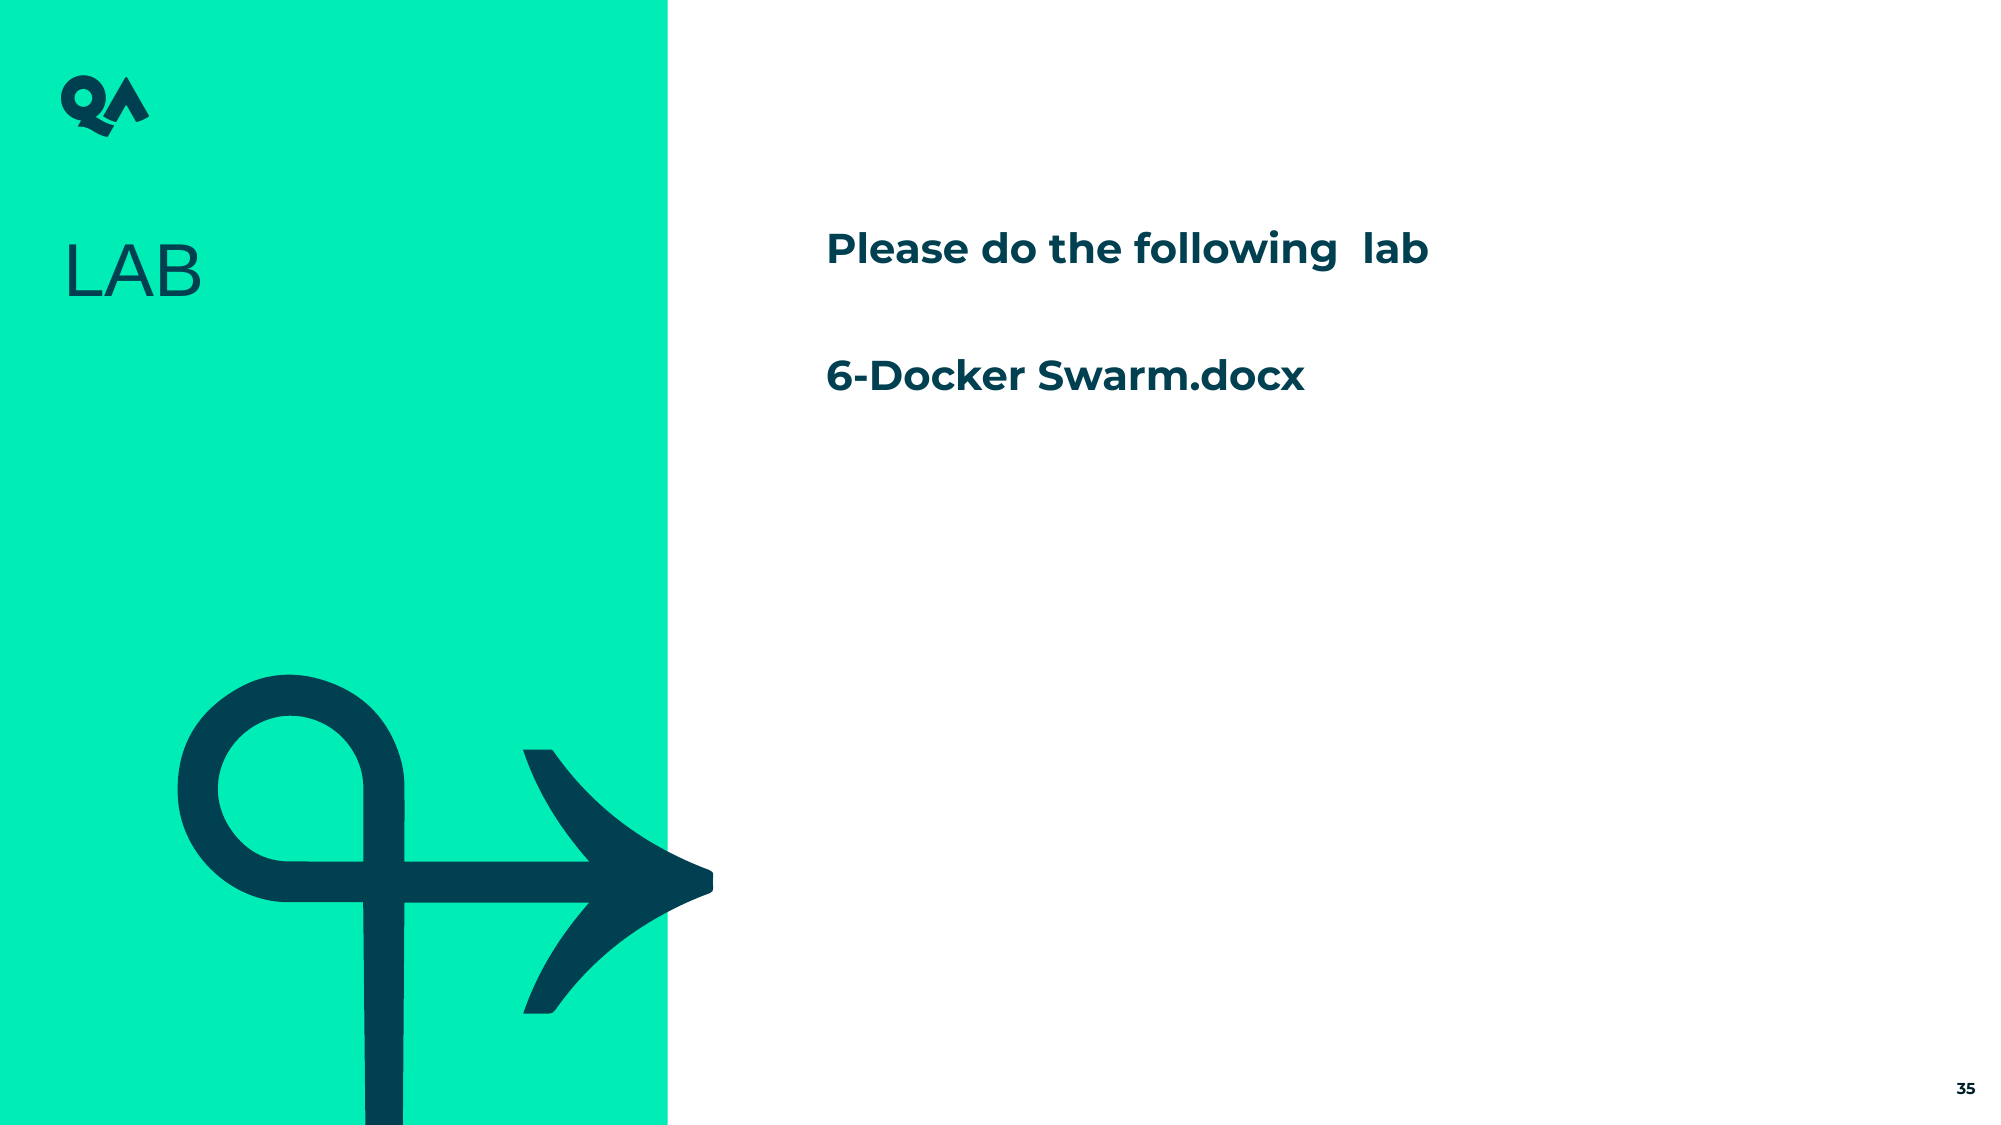

Lab
Please do the following  lab

6-Docker Swarm.docx

35